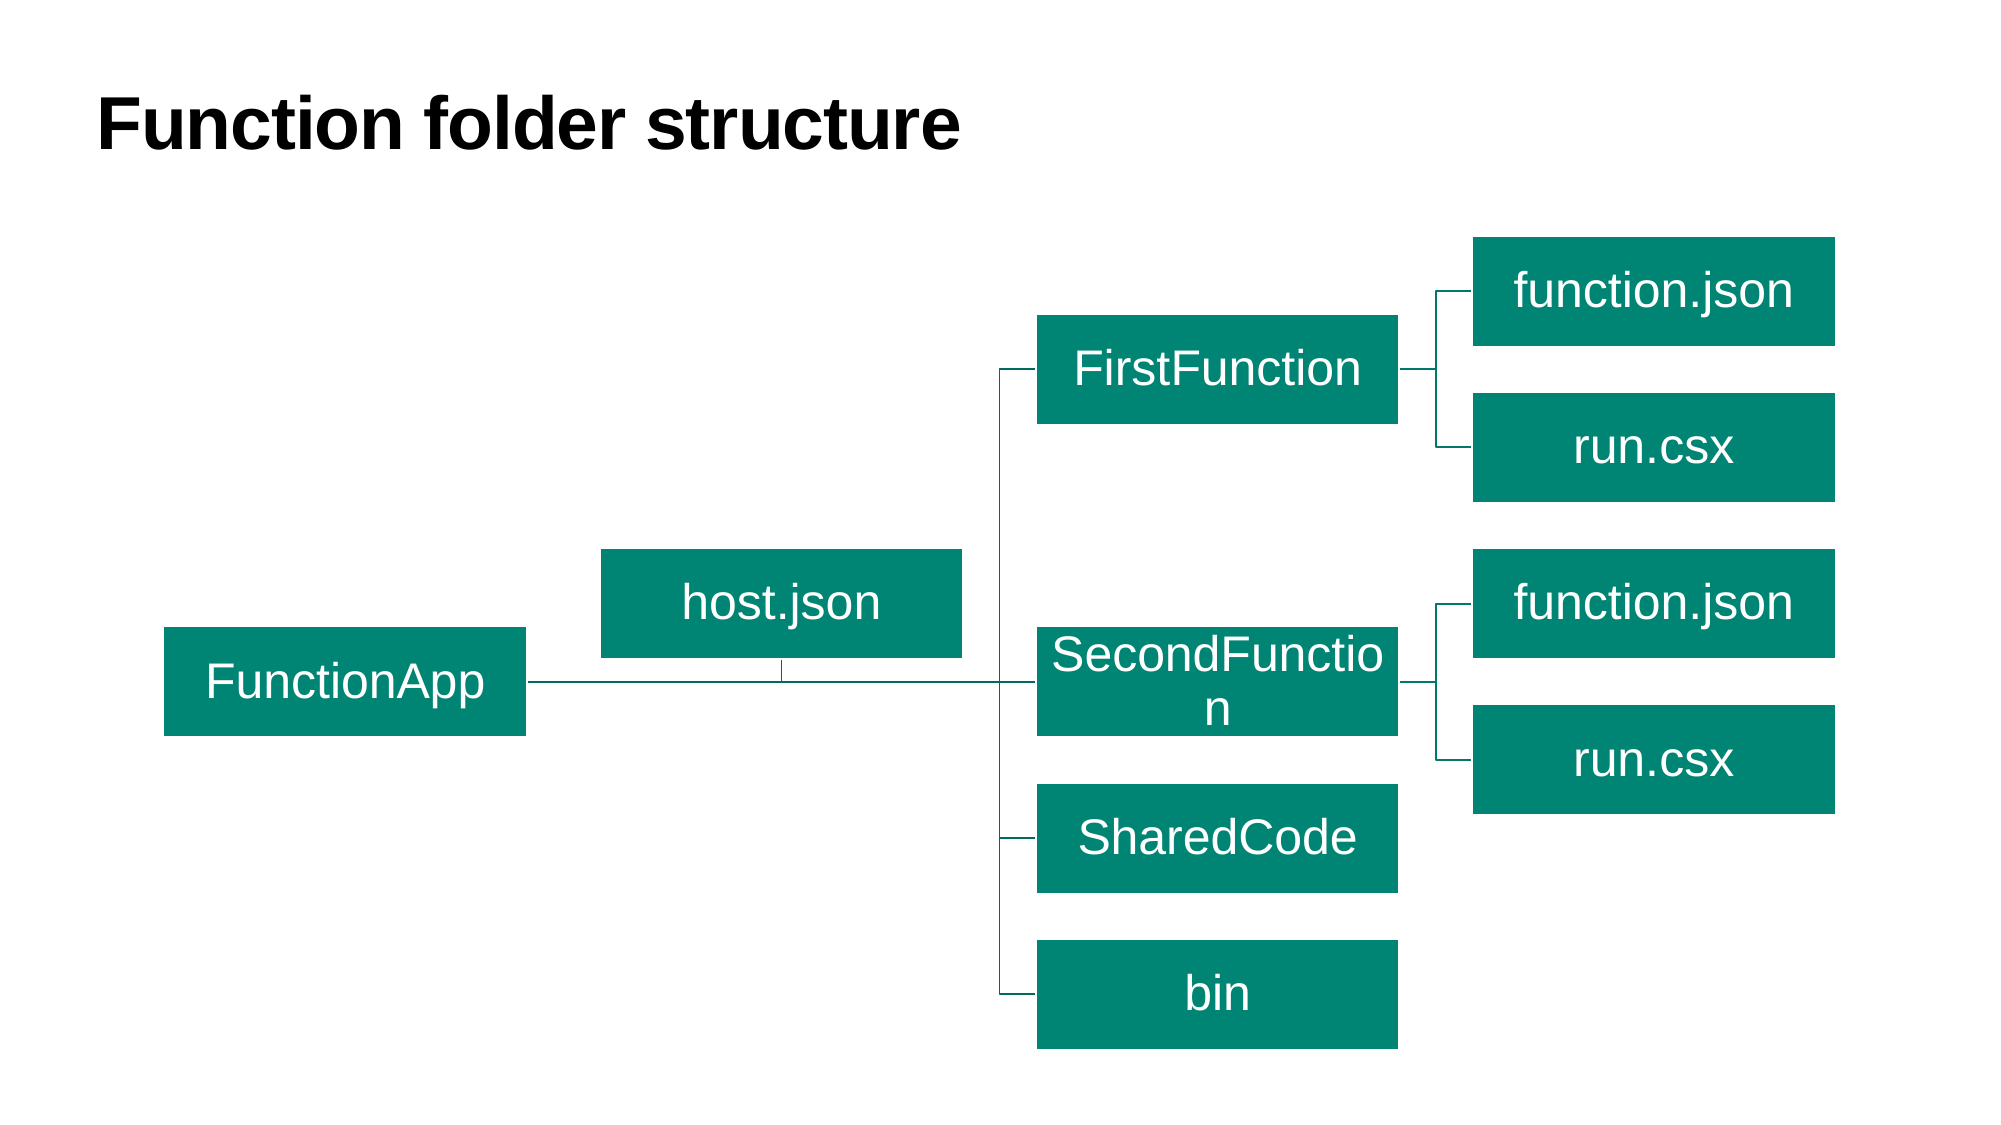

# Function folder structure
FunctionApp
FirstFunction
function.json
run.csx
SecondFunction
function.json
run.csx
SharedCode
bin
host.json